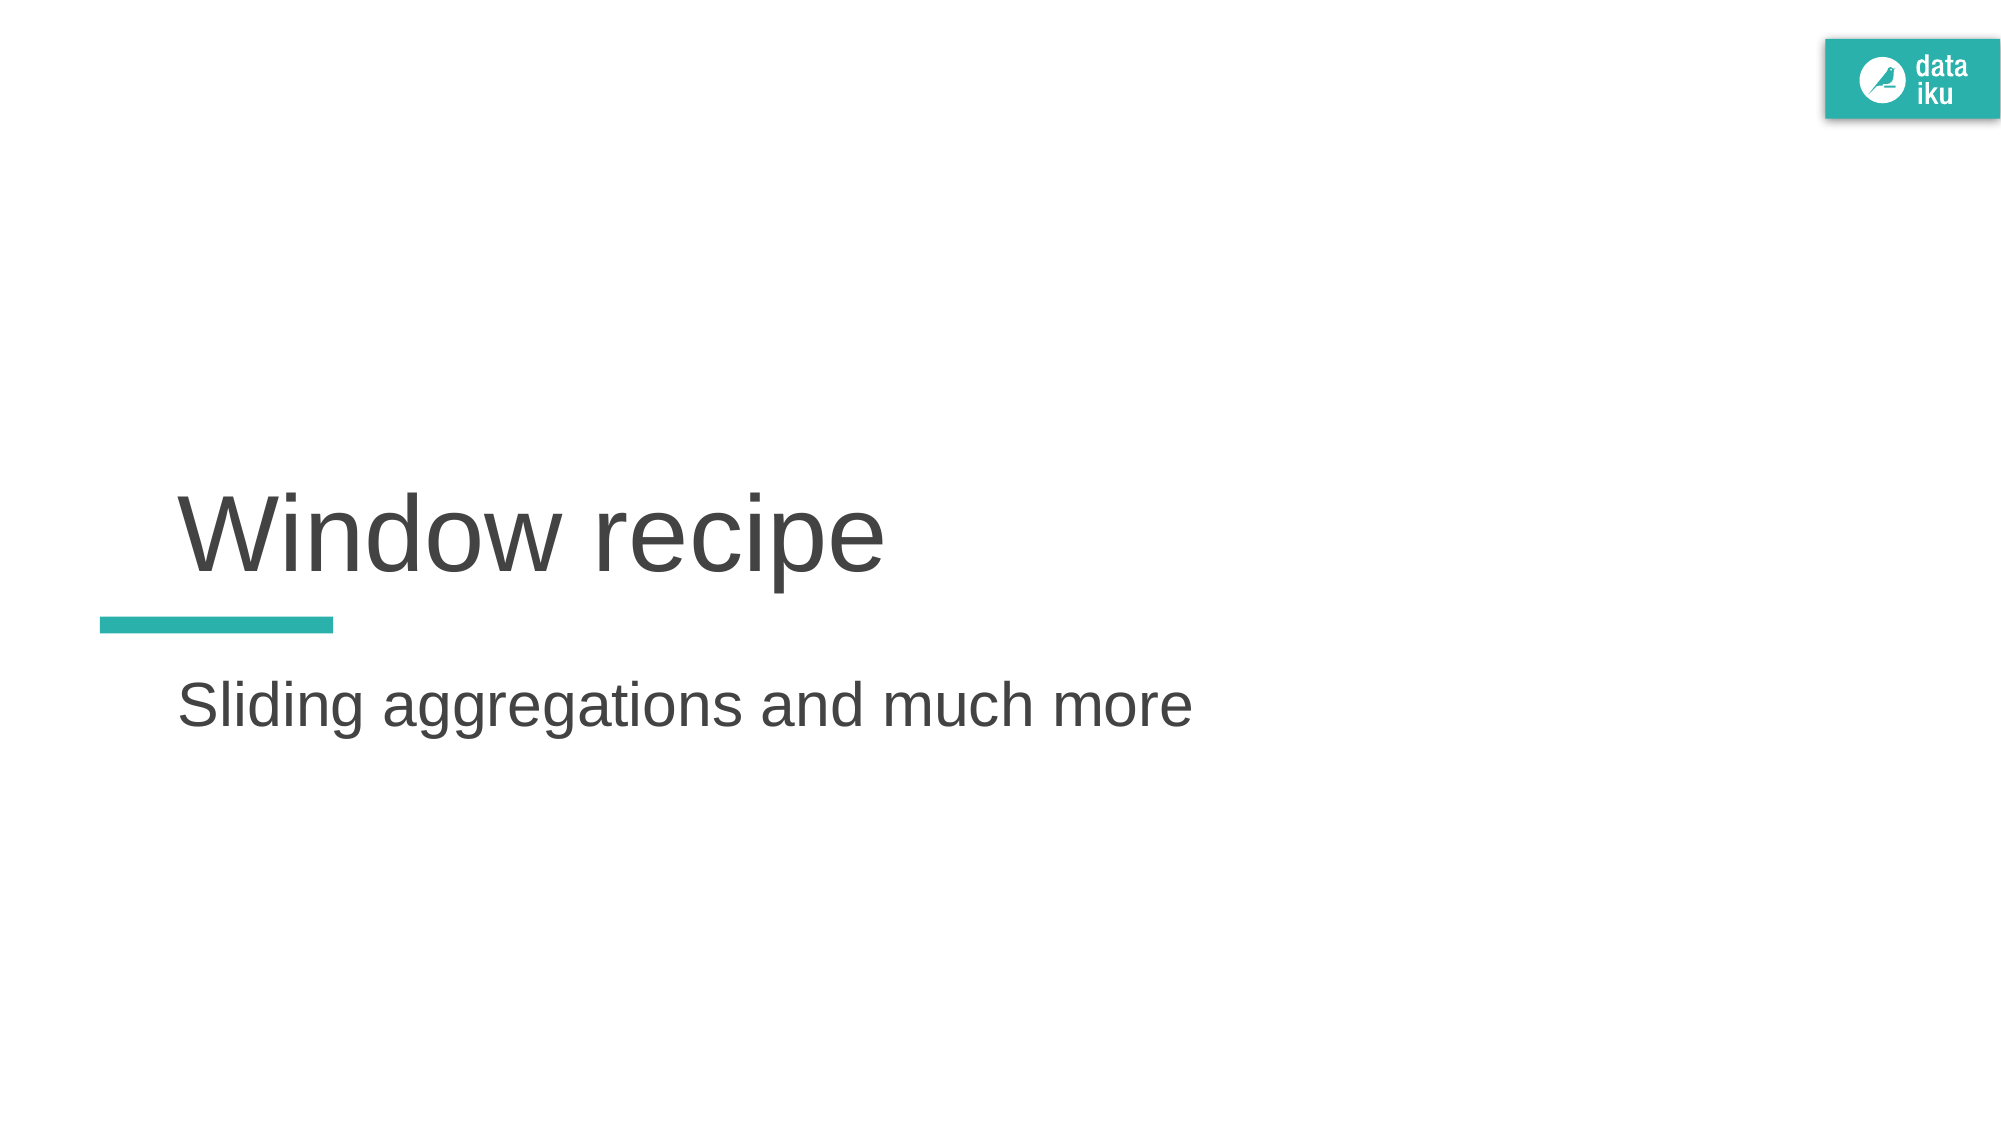

# Window recipe
Sliding aggregations and much more